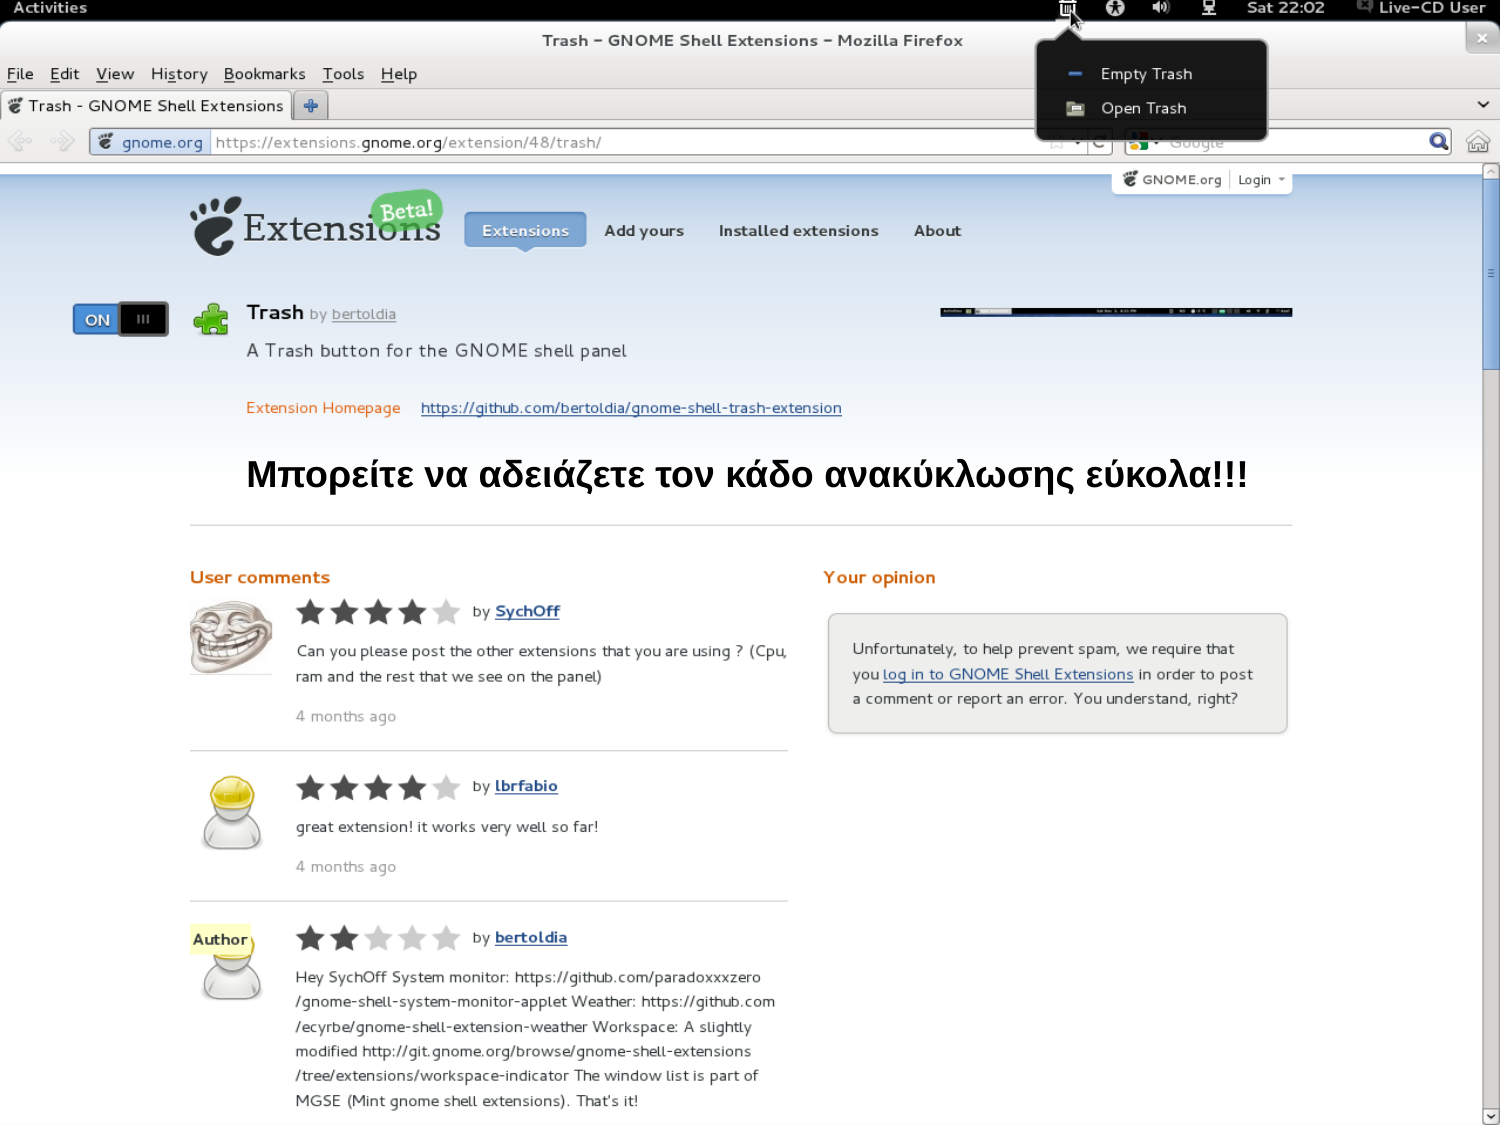

Μπορείτε να αδειάζετε τον κάδο ανακύκλωσης εύκολα!!!